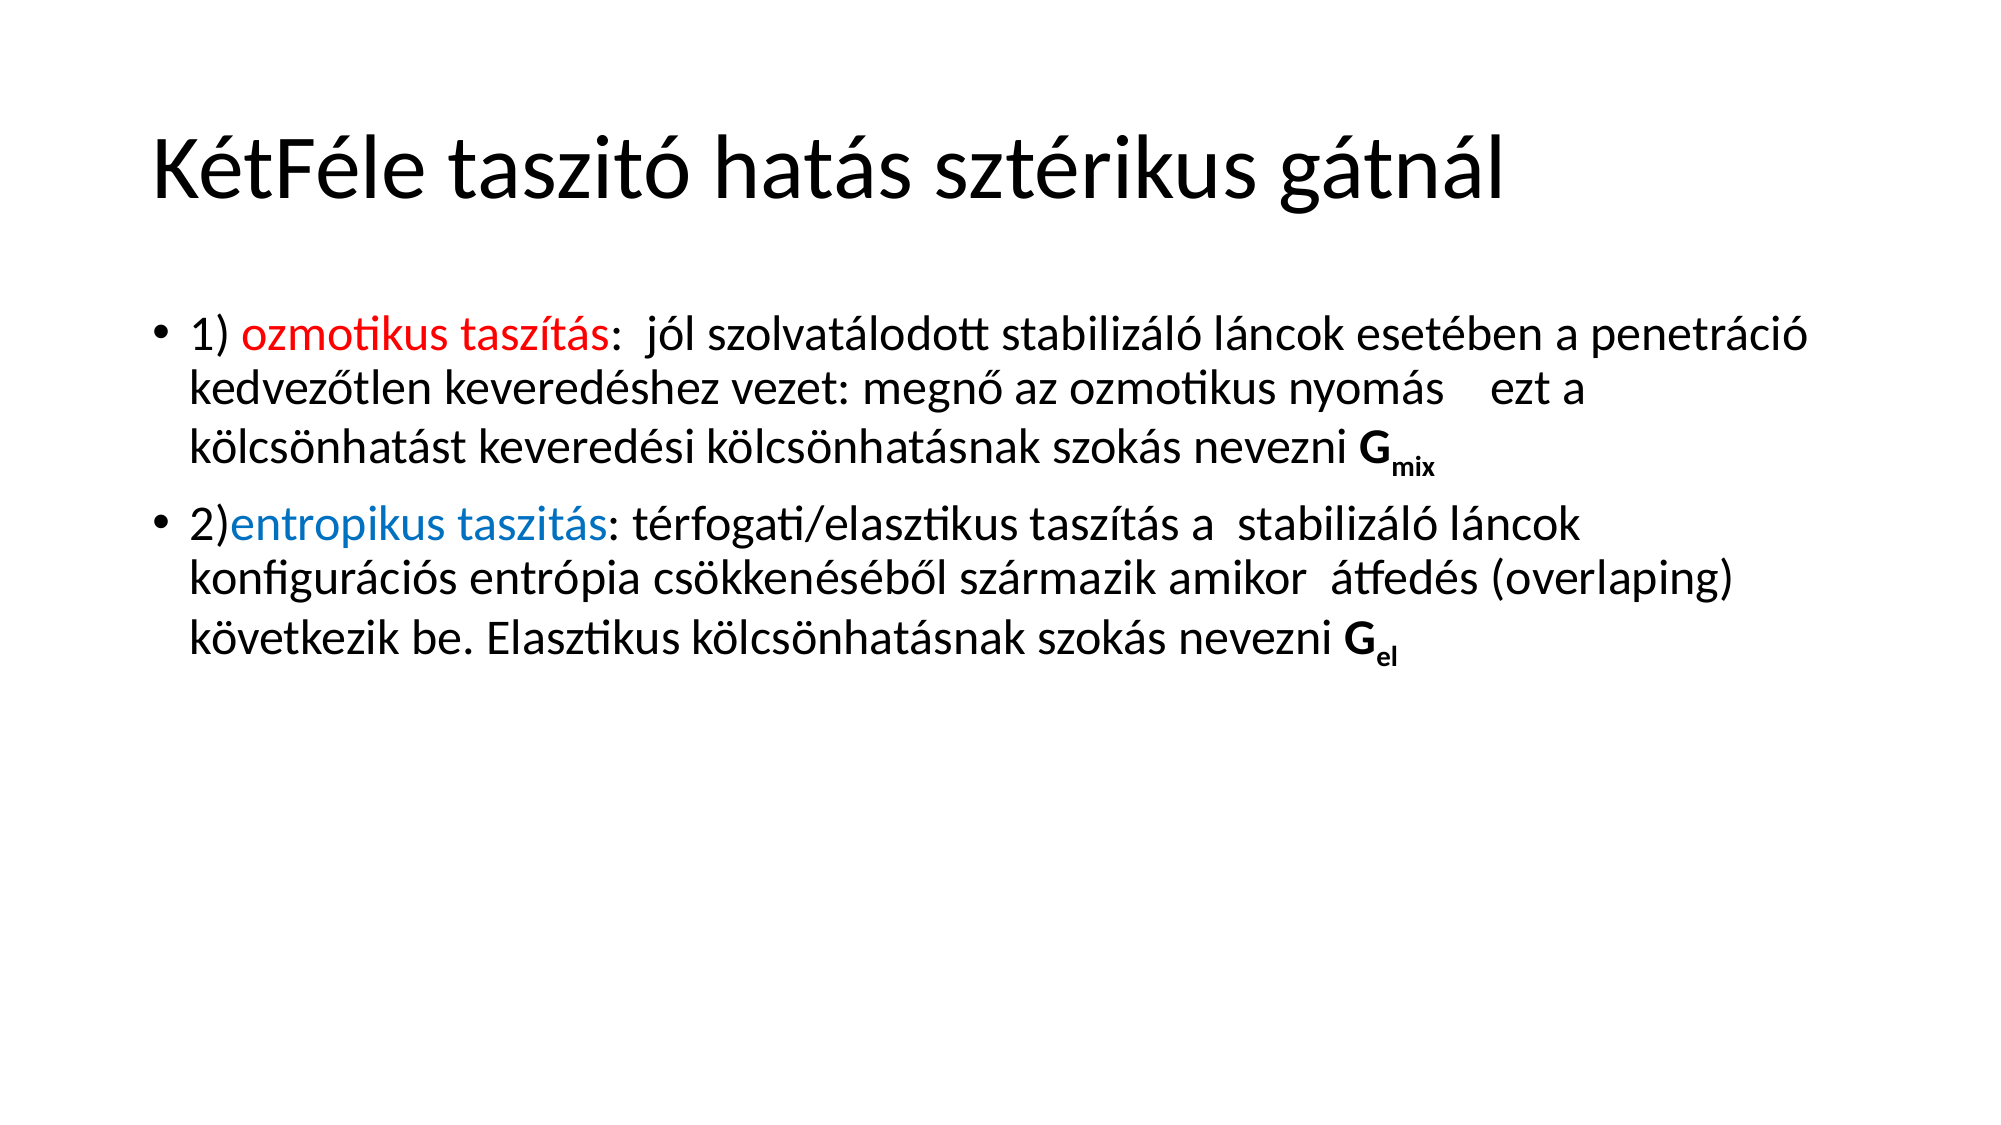

# KétFéle taszitó hatás sztérikus gátnál
1) ozmotikus taszítás:  jól szolvatálodott stabilizáló láncok esetében a penetráció kedvezőtlen keveredéshez vezet: megnő az ozmotikus nyomás    ezt a kölcsönhatást keveredési kölcsönhatásnak szokás nevezni Gmix
2)entropikus taszitás: térfogati/elasztikus taszítás a  stabilizáló láncok konfigurációs entrópia csökkenéséből származik amikor  átfedés (overlaping) következik be. Elasztikus kölcsönhatásnak szokás nevezni Gel